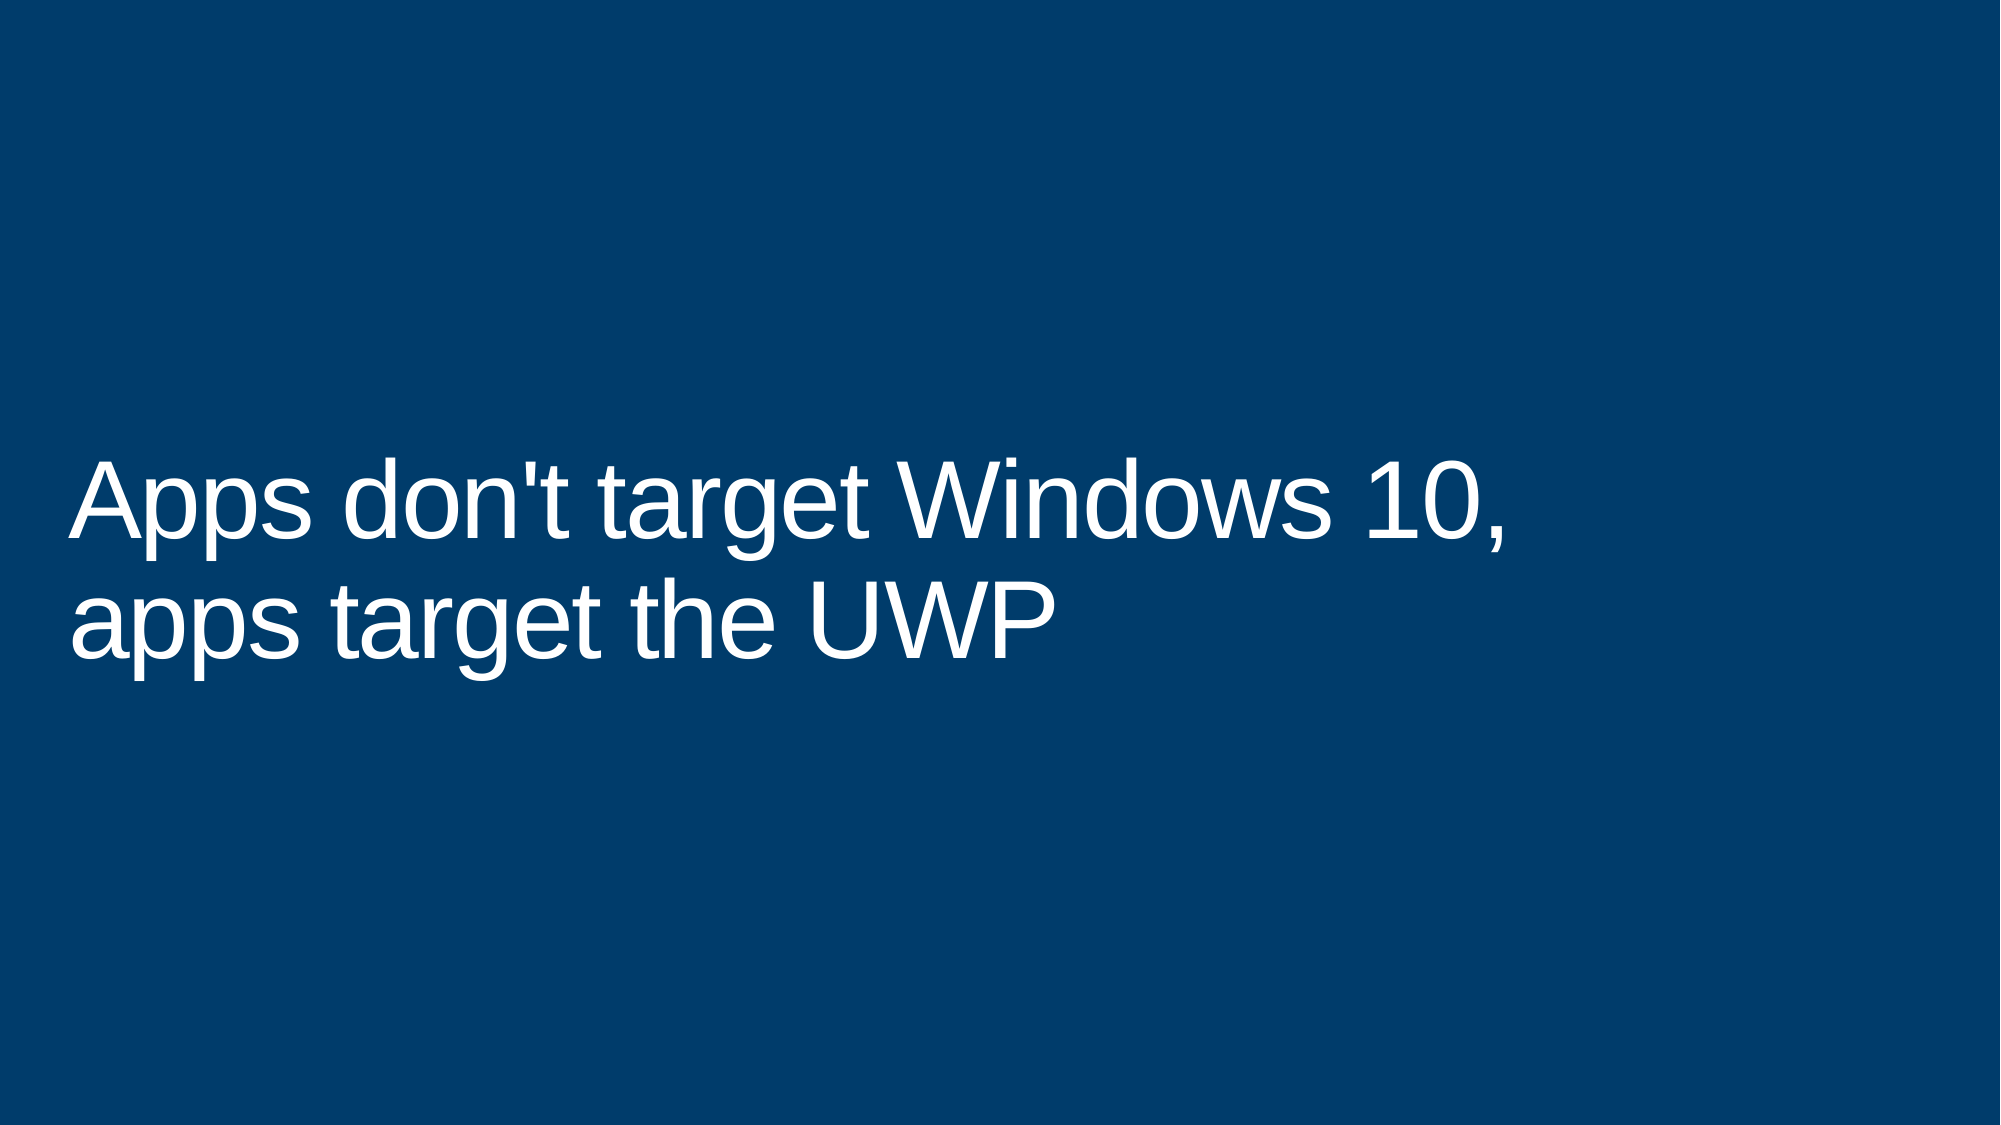

# Apps don't target Windows 10, apps target the UWP